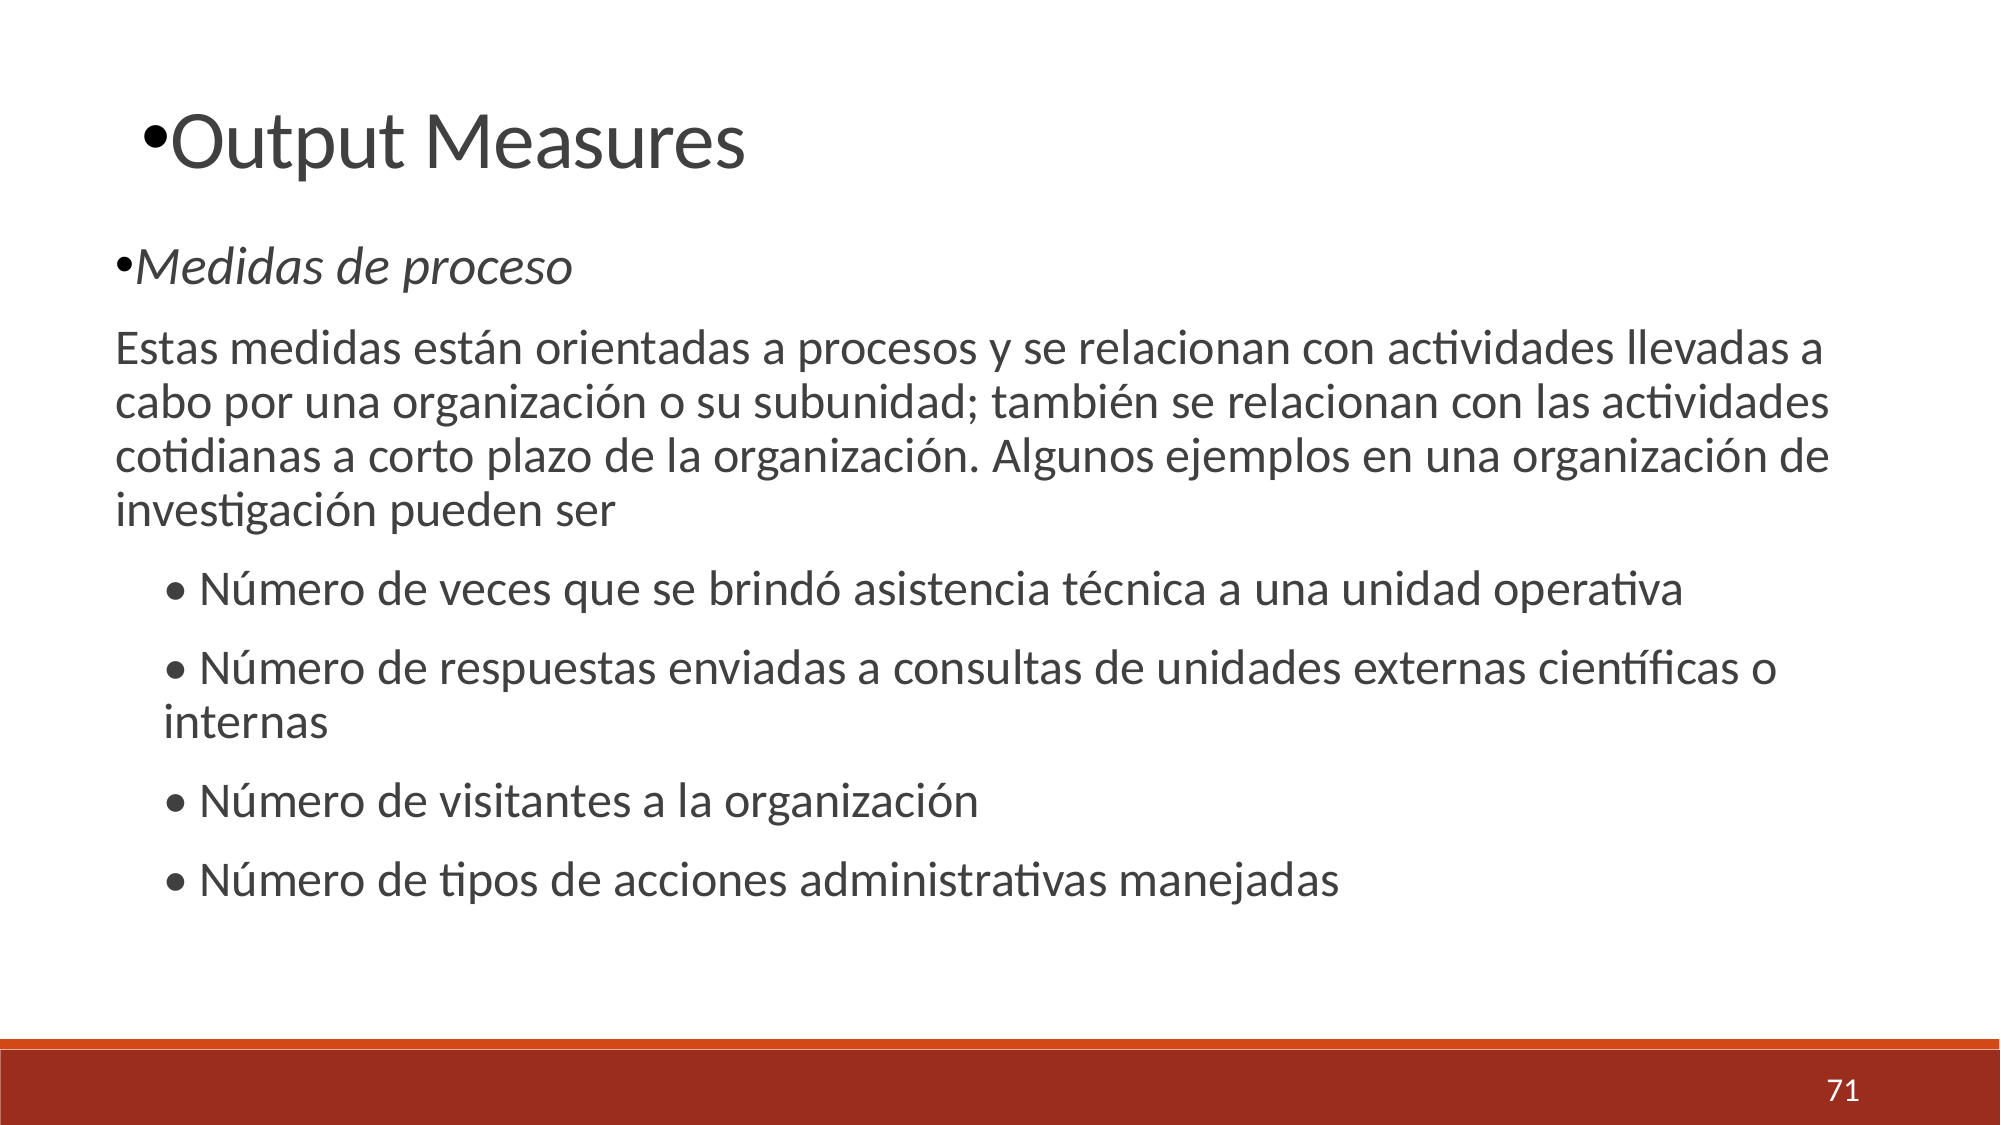

Output Measures
Medidas de proceso
Estas medidas están orientadas a procesos y se relacionan con actividades llevadas a cabo por una organización o su subunidad; también se relacionan con las actividades cotidianas a corto plazo de la organización. Algunos ejemplos en una organización de investigación pueden ser
• Número de veces que se brindó asistencia técnica a una unidad operativa
• Número de respuestas enviadas a consultas de unidades externas científicas o internas
• Número de visitantes a la organización
• Número de tipos de acciones administrativas manejadas
71